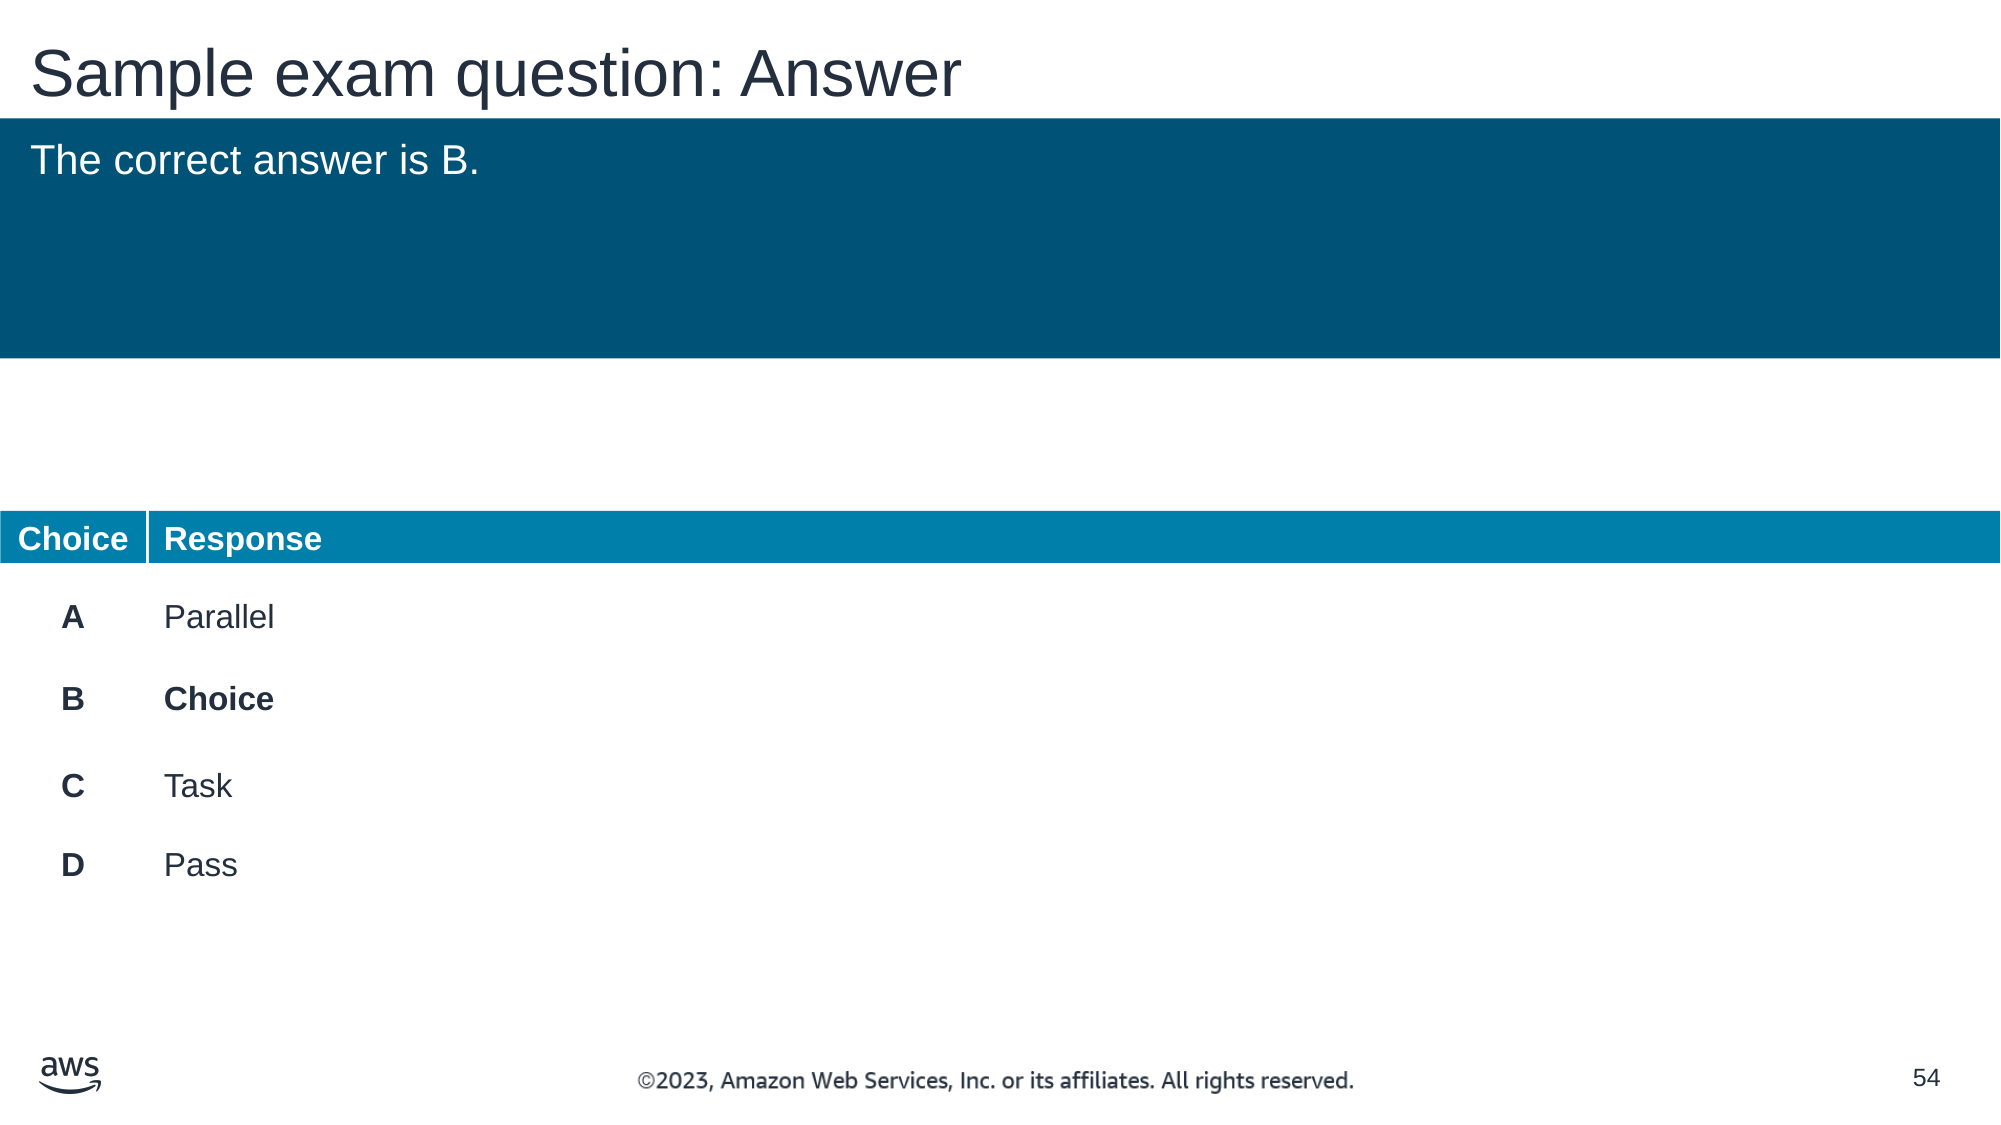

Sample exam question: Answer
The correct answer is B.
Choice
Response
A
Parallel
B
Choice
C
Task
D
Pass
54